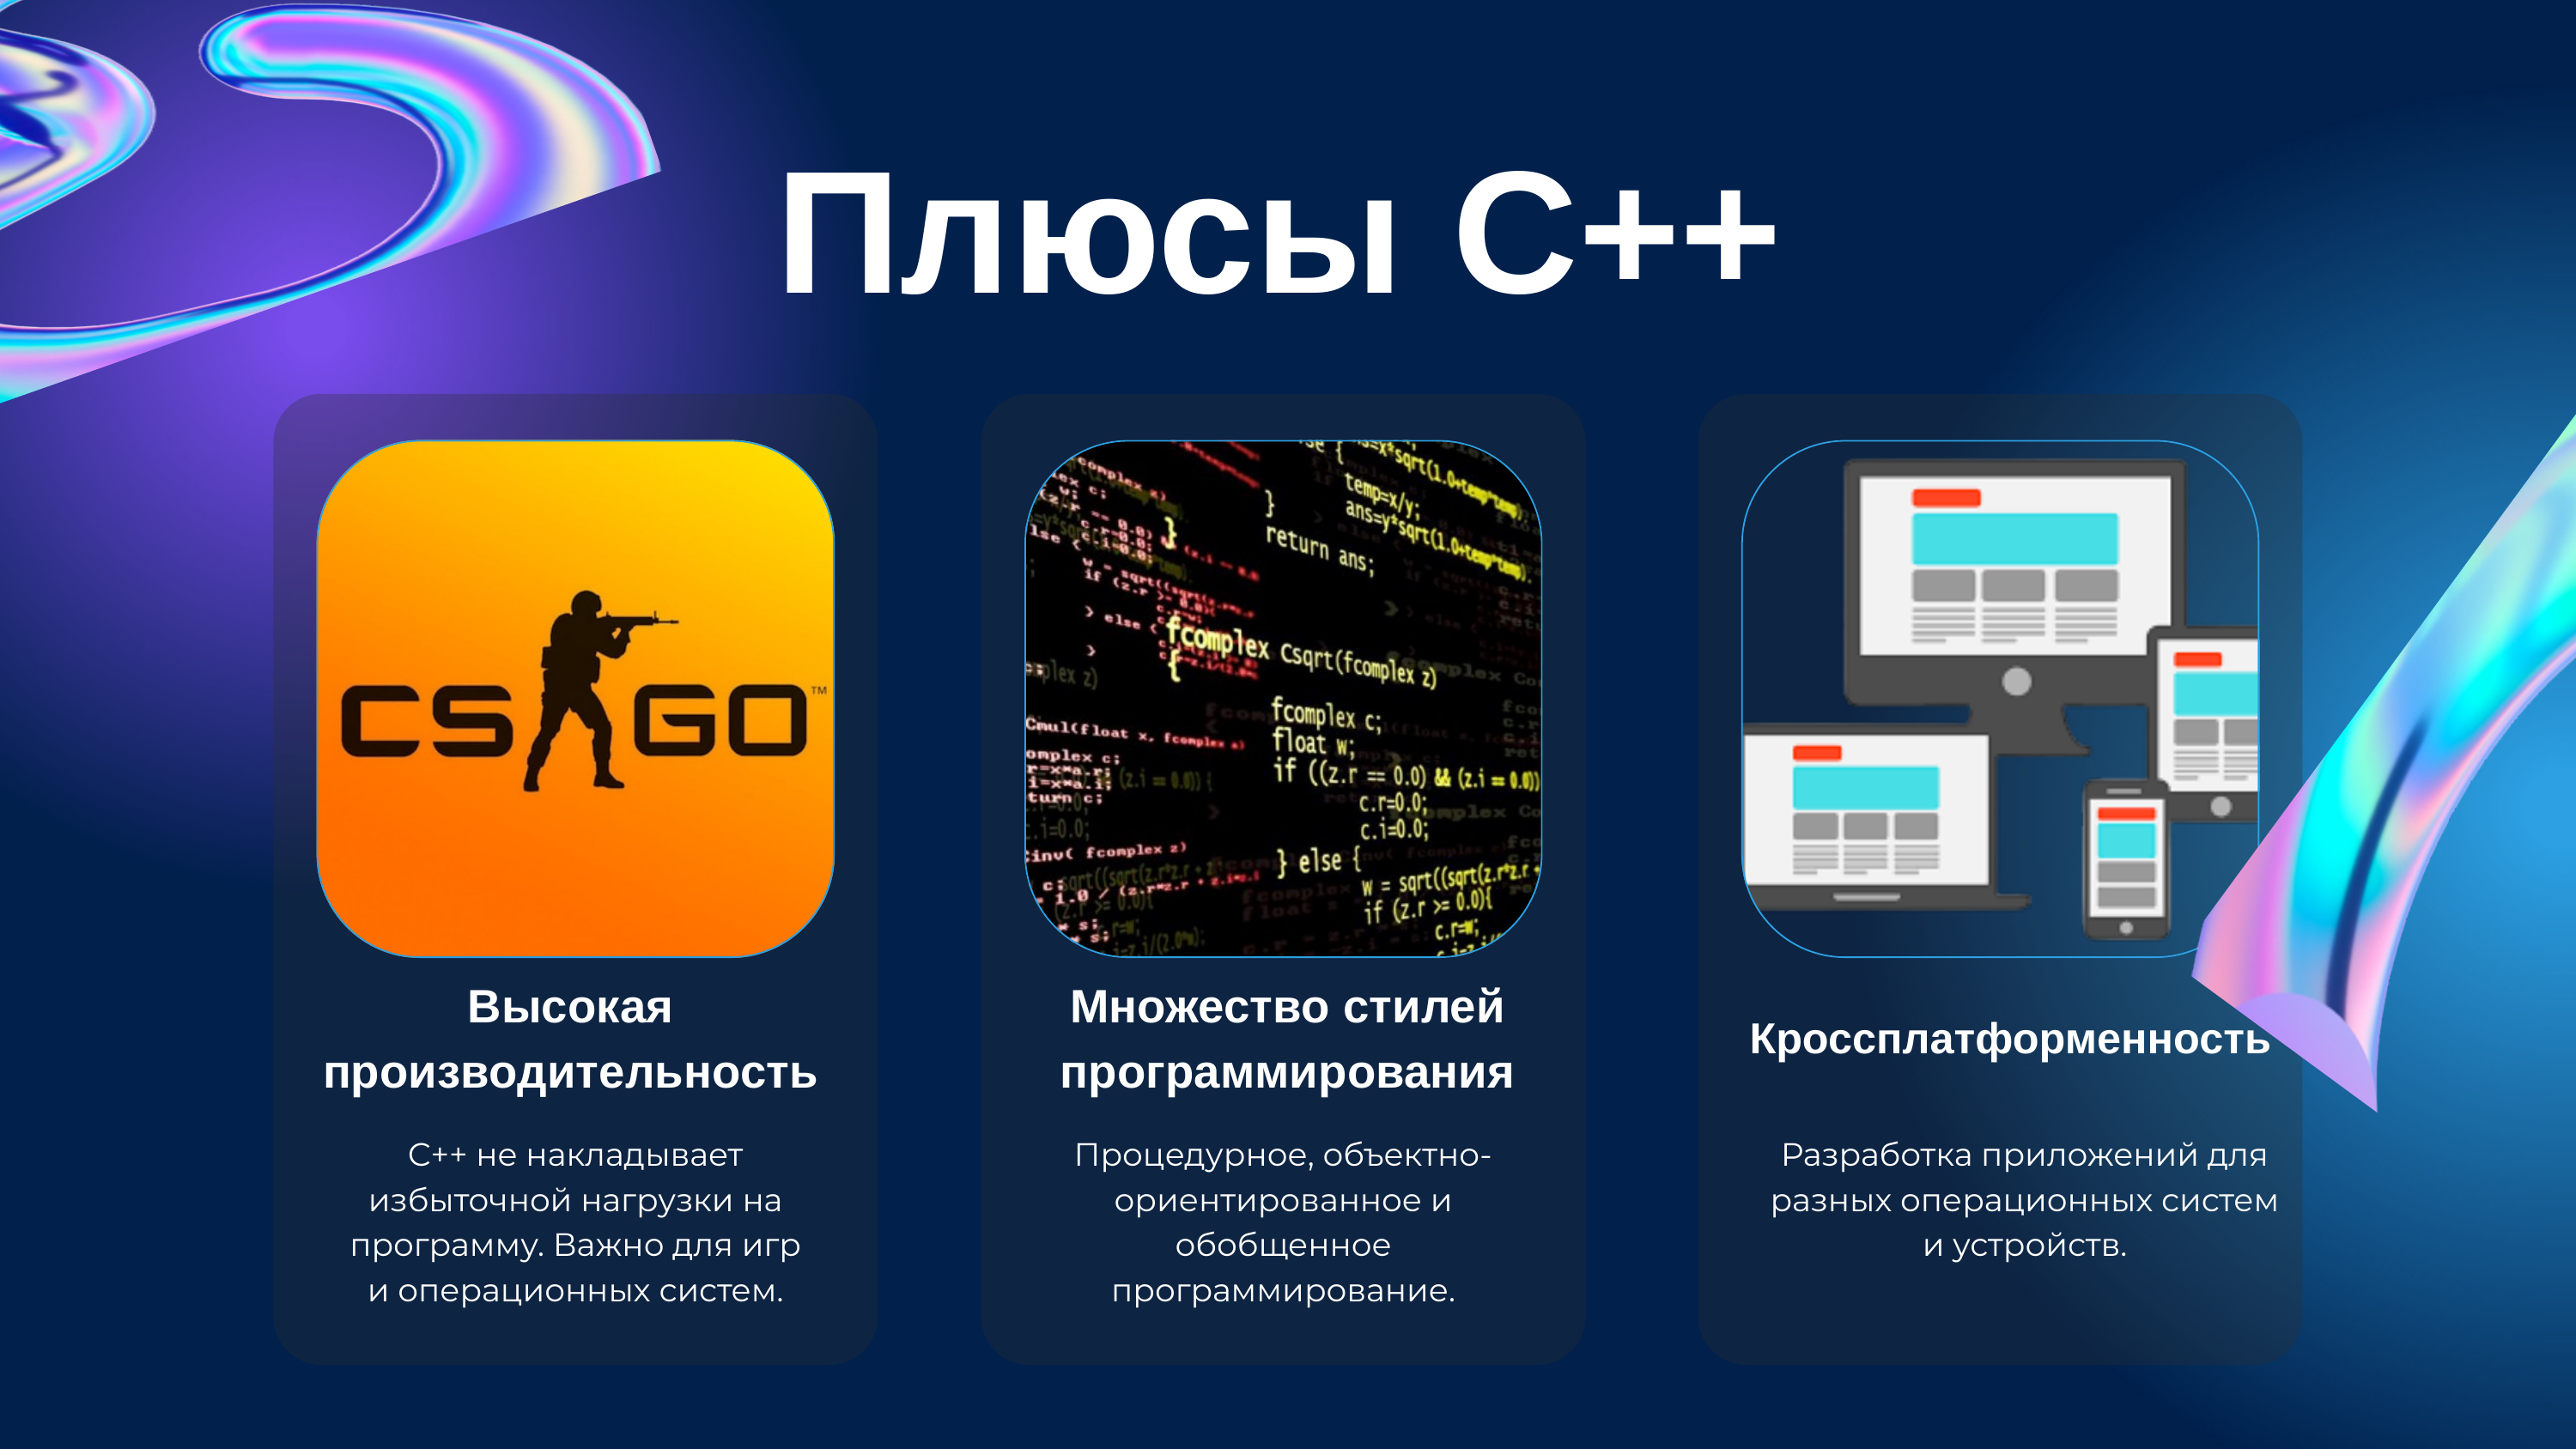

Плюсы С++

Высокая
производительность
Множество стилей программирования
Кроссплатформенность
C++ не накладывает избыточной нагрузки на программу. Важно для игр и операционных систем.
Процедурное, объектно-ориентированное и обобщенное программирование.
Разработка приложений для разных операционных систем и устройств.